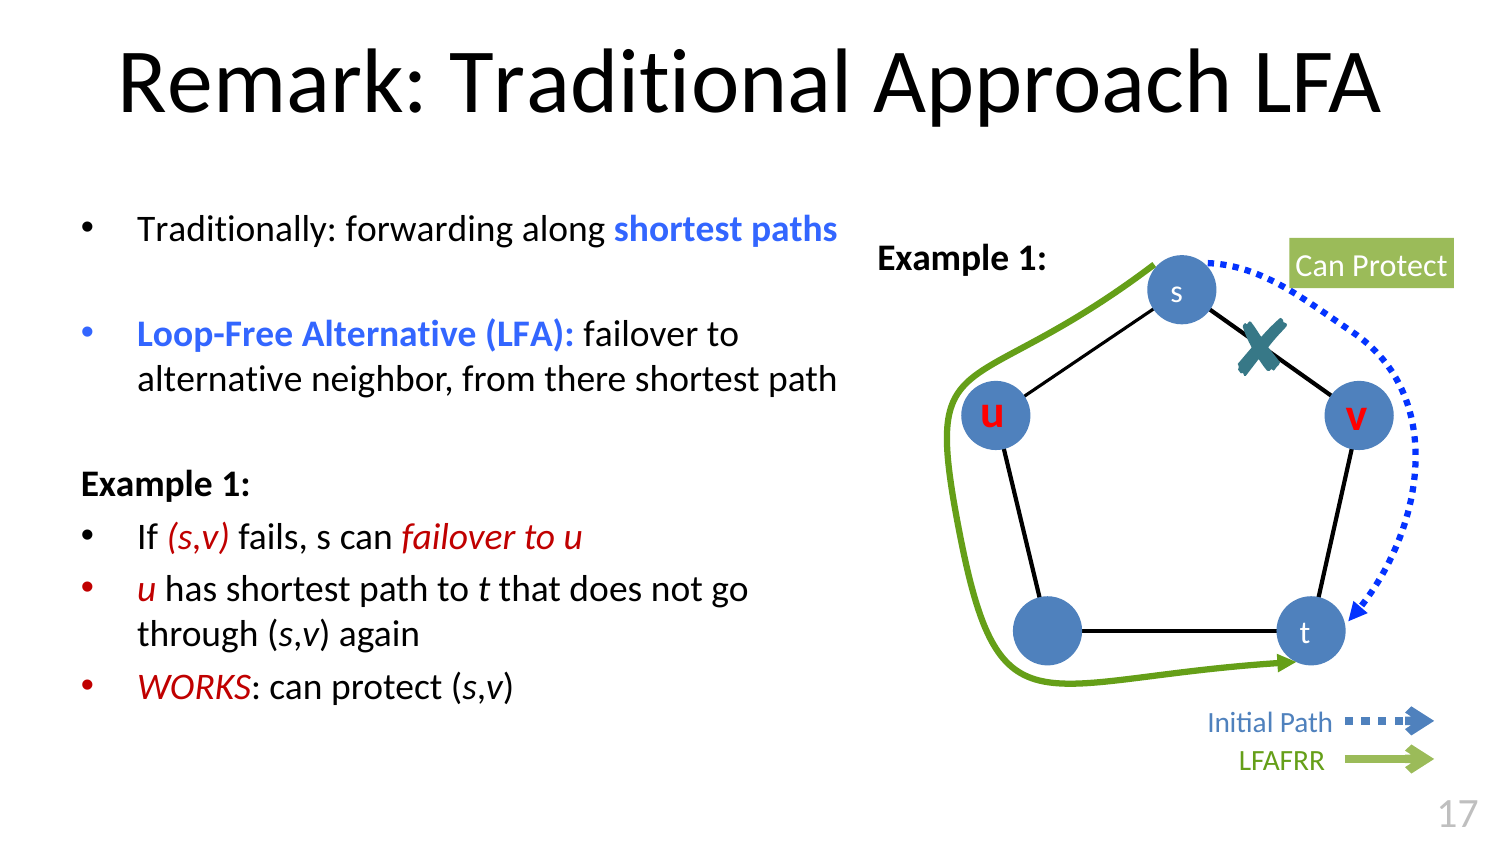

# Remark: Traditional Approach LFA

Traditionally: forwarding along shortest paths

Loop-Free Alternative (LFA): failover to alternative neighbor, from there shortest path

Example 1:
If (s,v) fails, s can failover to u
u has shortest path to t that does not go through (s,v) again
WORKS: can protect (s,v)
Example 1:
Can Protect
 s

 t
u
v
Initial Path

LFAFRR

17